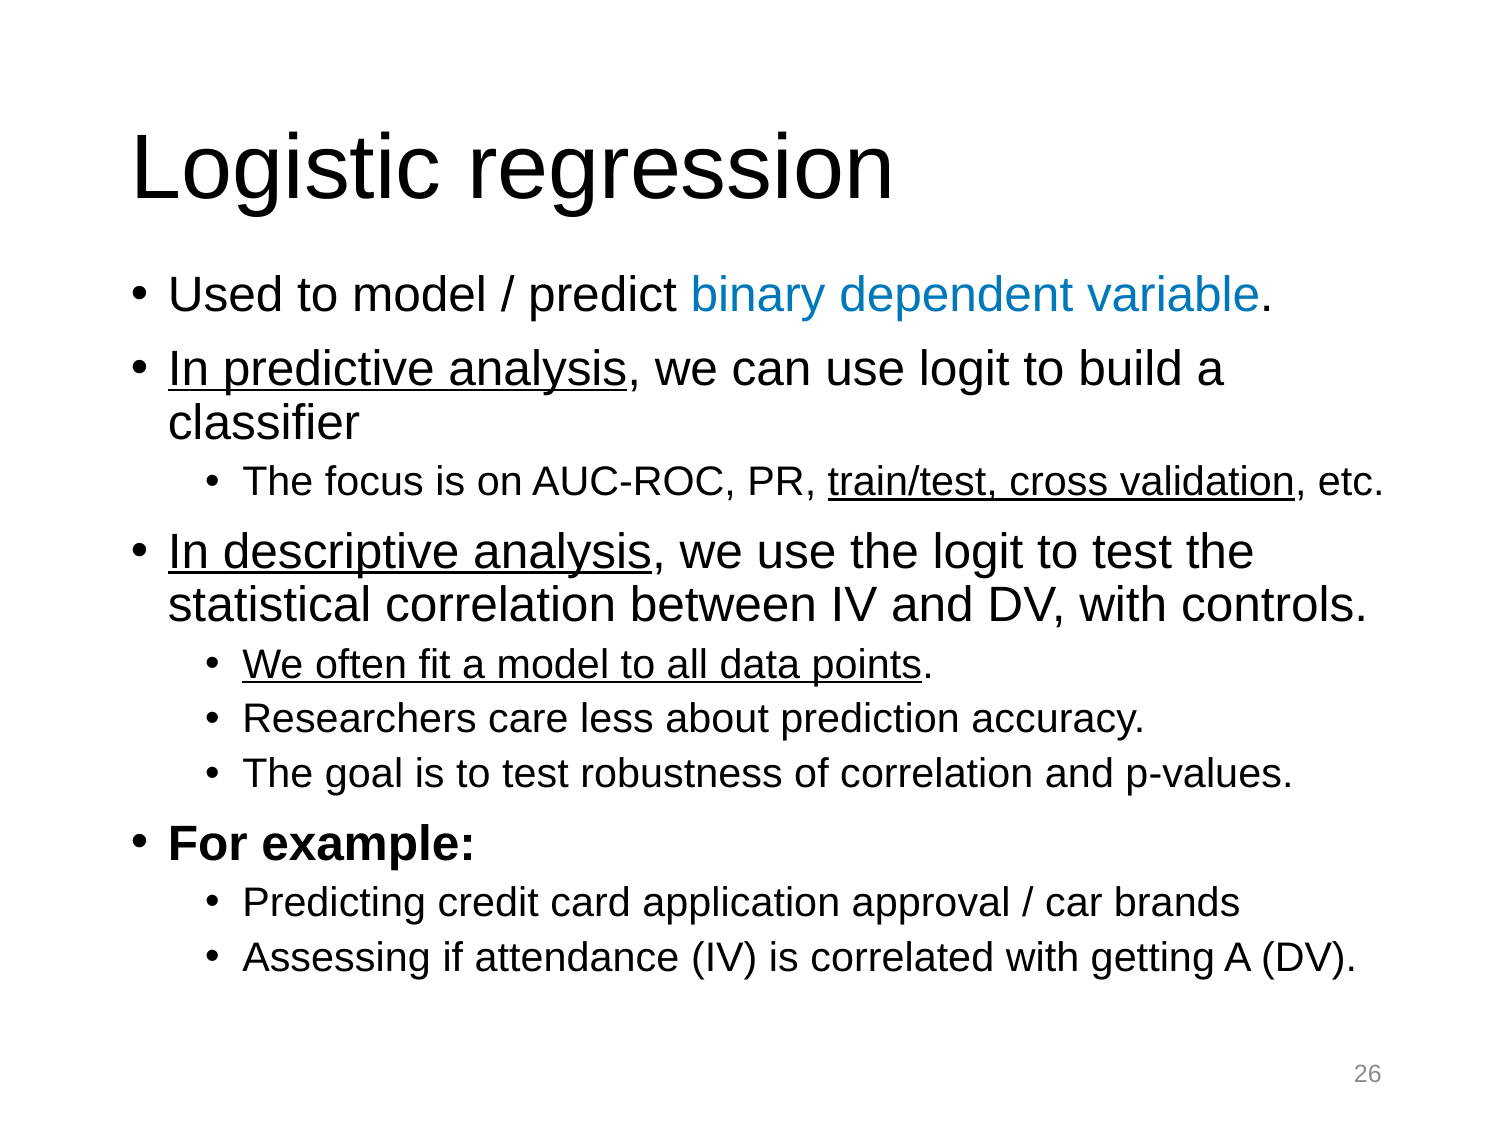

# Logistic regression
Used to model / predict binary dependent variable.
In predictive analysis, we can use logit to build a classifier
The focus is on AUC-ROC, PR, train/test, cross validation, etc.
In descriptive analysis, we use the logit to test the statistical correlation between IV and DV, with controls.
We often fit a model to all data points.
Researchers care less about prediction accuracy.
The goal is to test robustness of correlation and p-values.
For example:
Predicting credit card application approval / car brands
Assessing if attendance (IV) is correlated with getting A (DV).

26